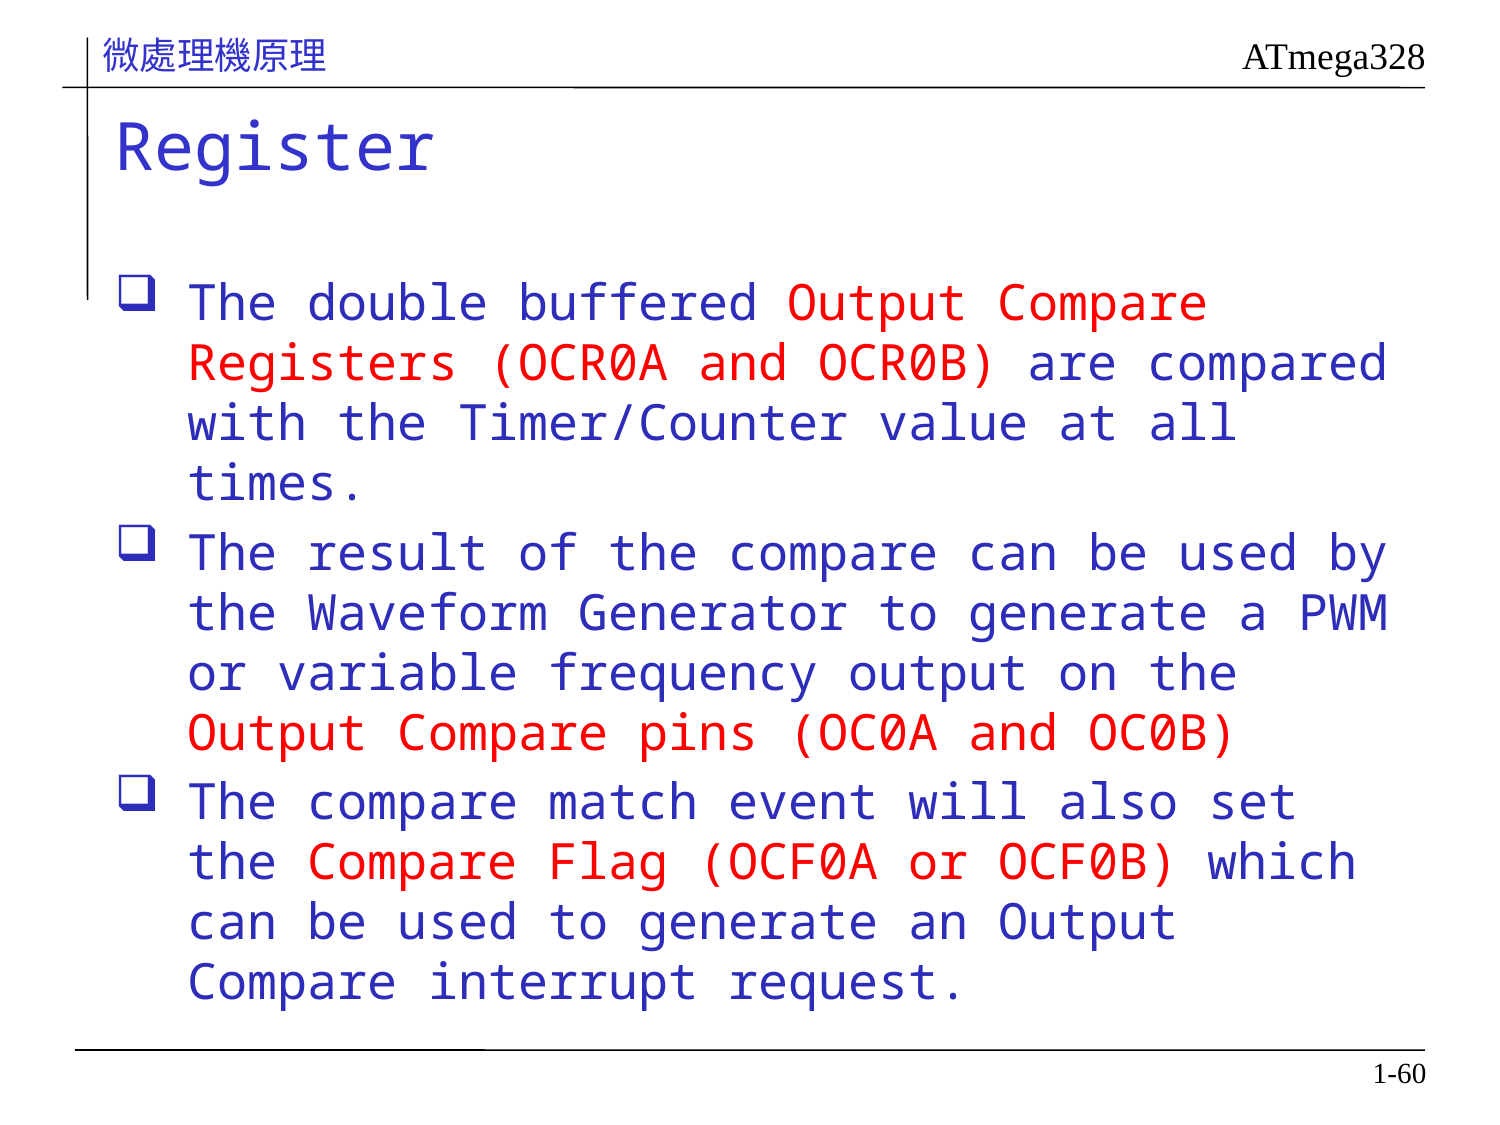

# Register
The double buffered Output Compare Registers (OCR0A and OCR0B) are compared with the Timer/Counter value at all times.
The result of the compare can be used by the Waveform Generator to generate a PWM or variable frequency output on the Output Compare pins (OC0A and OC0B)
The compare match event will also set the Compare Flag (OCF0A or OCF0B) which can be used to generate an Output Compare interrupt request.